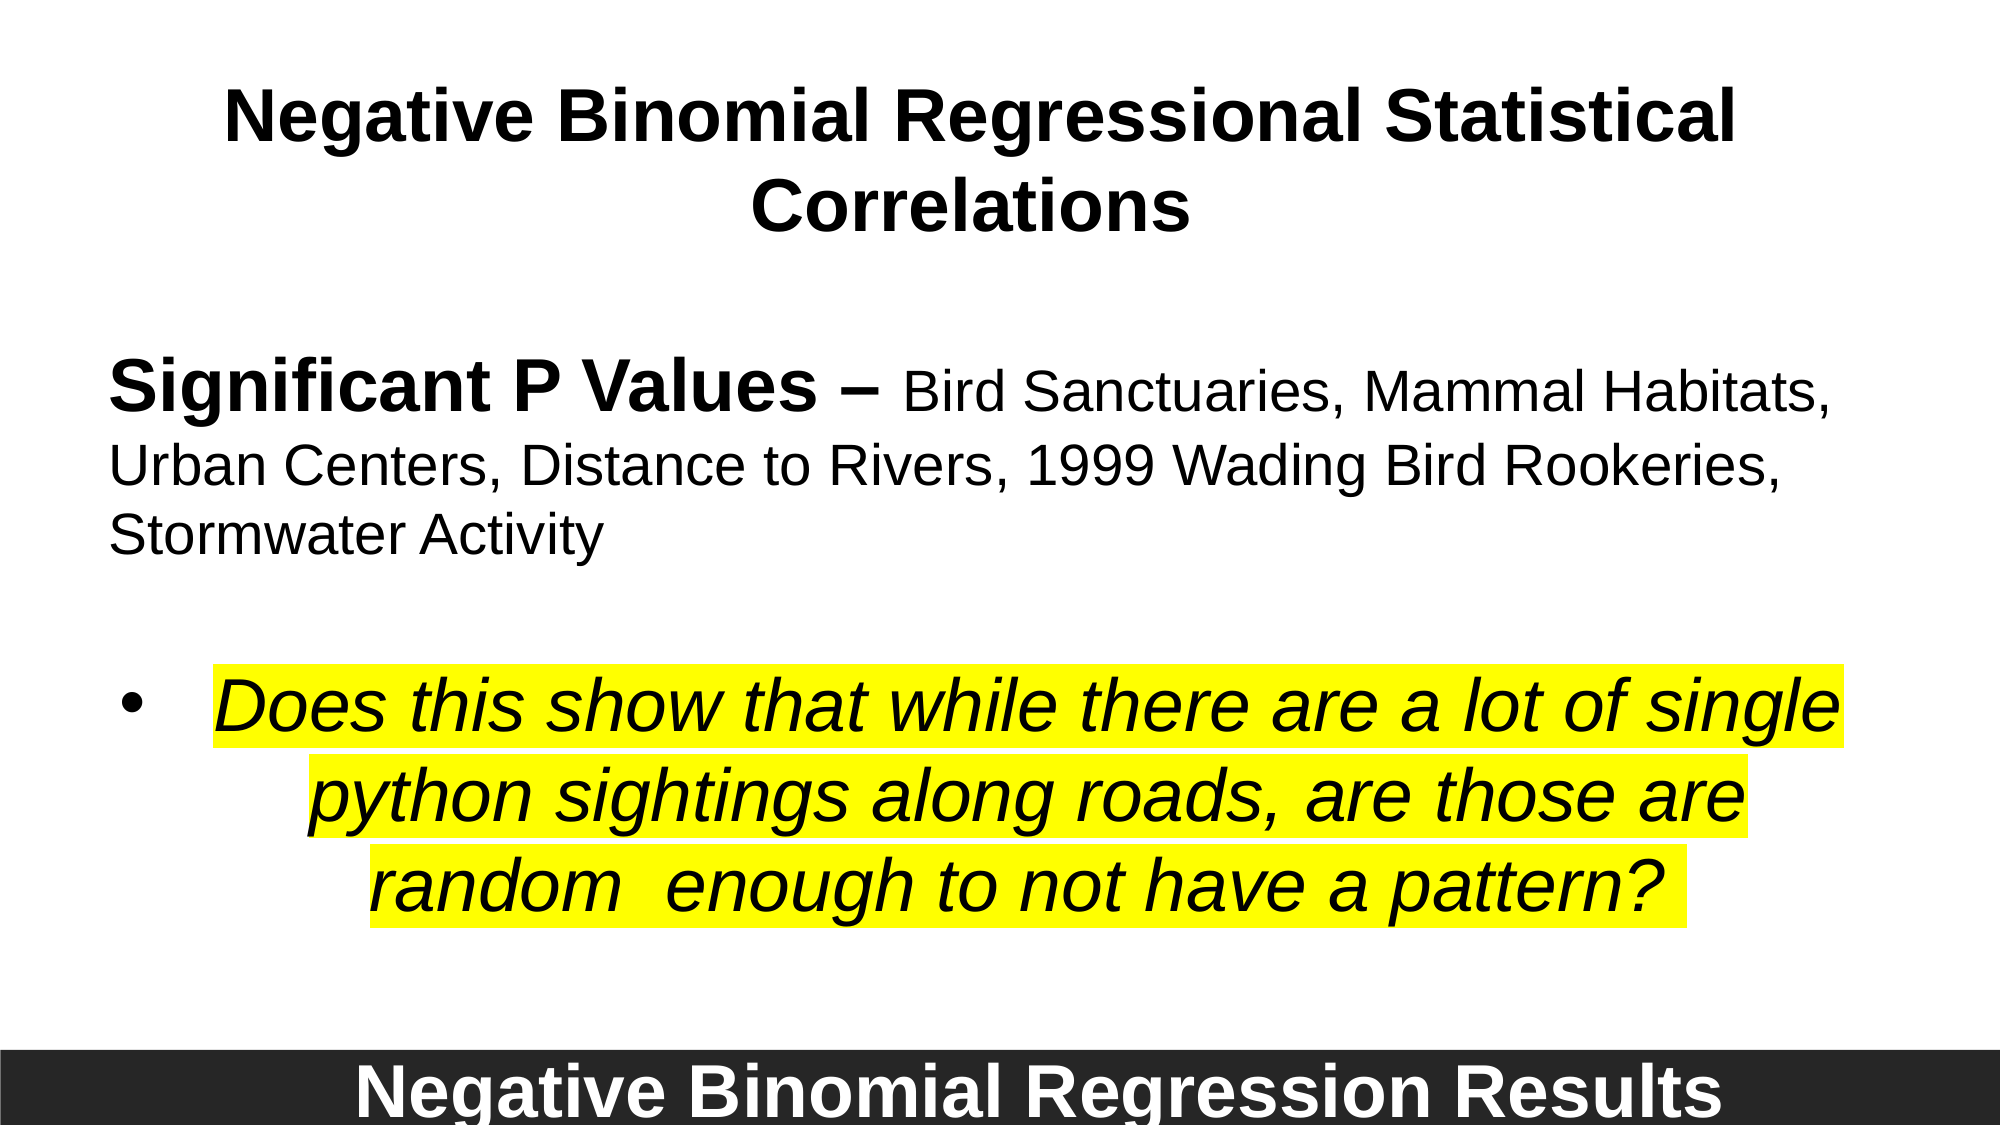

Negative Binomial Regressional Statistical Correlations

Significant P Values – Bird Sanctuaries, Mammal Habitats, Urban Centers, Distance to Rivers, 1999 Wading Bird Rookeries, Stormwater Activity

Does this show that while there are a lot of single python sightings along roads, are those are random  enough to not have a pattern?
Negative Binomial Regression Results